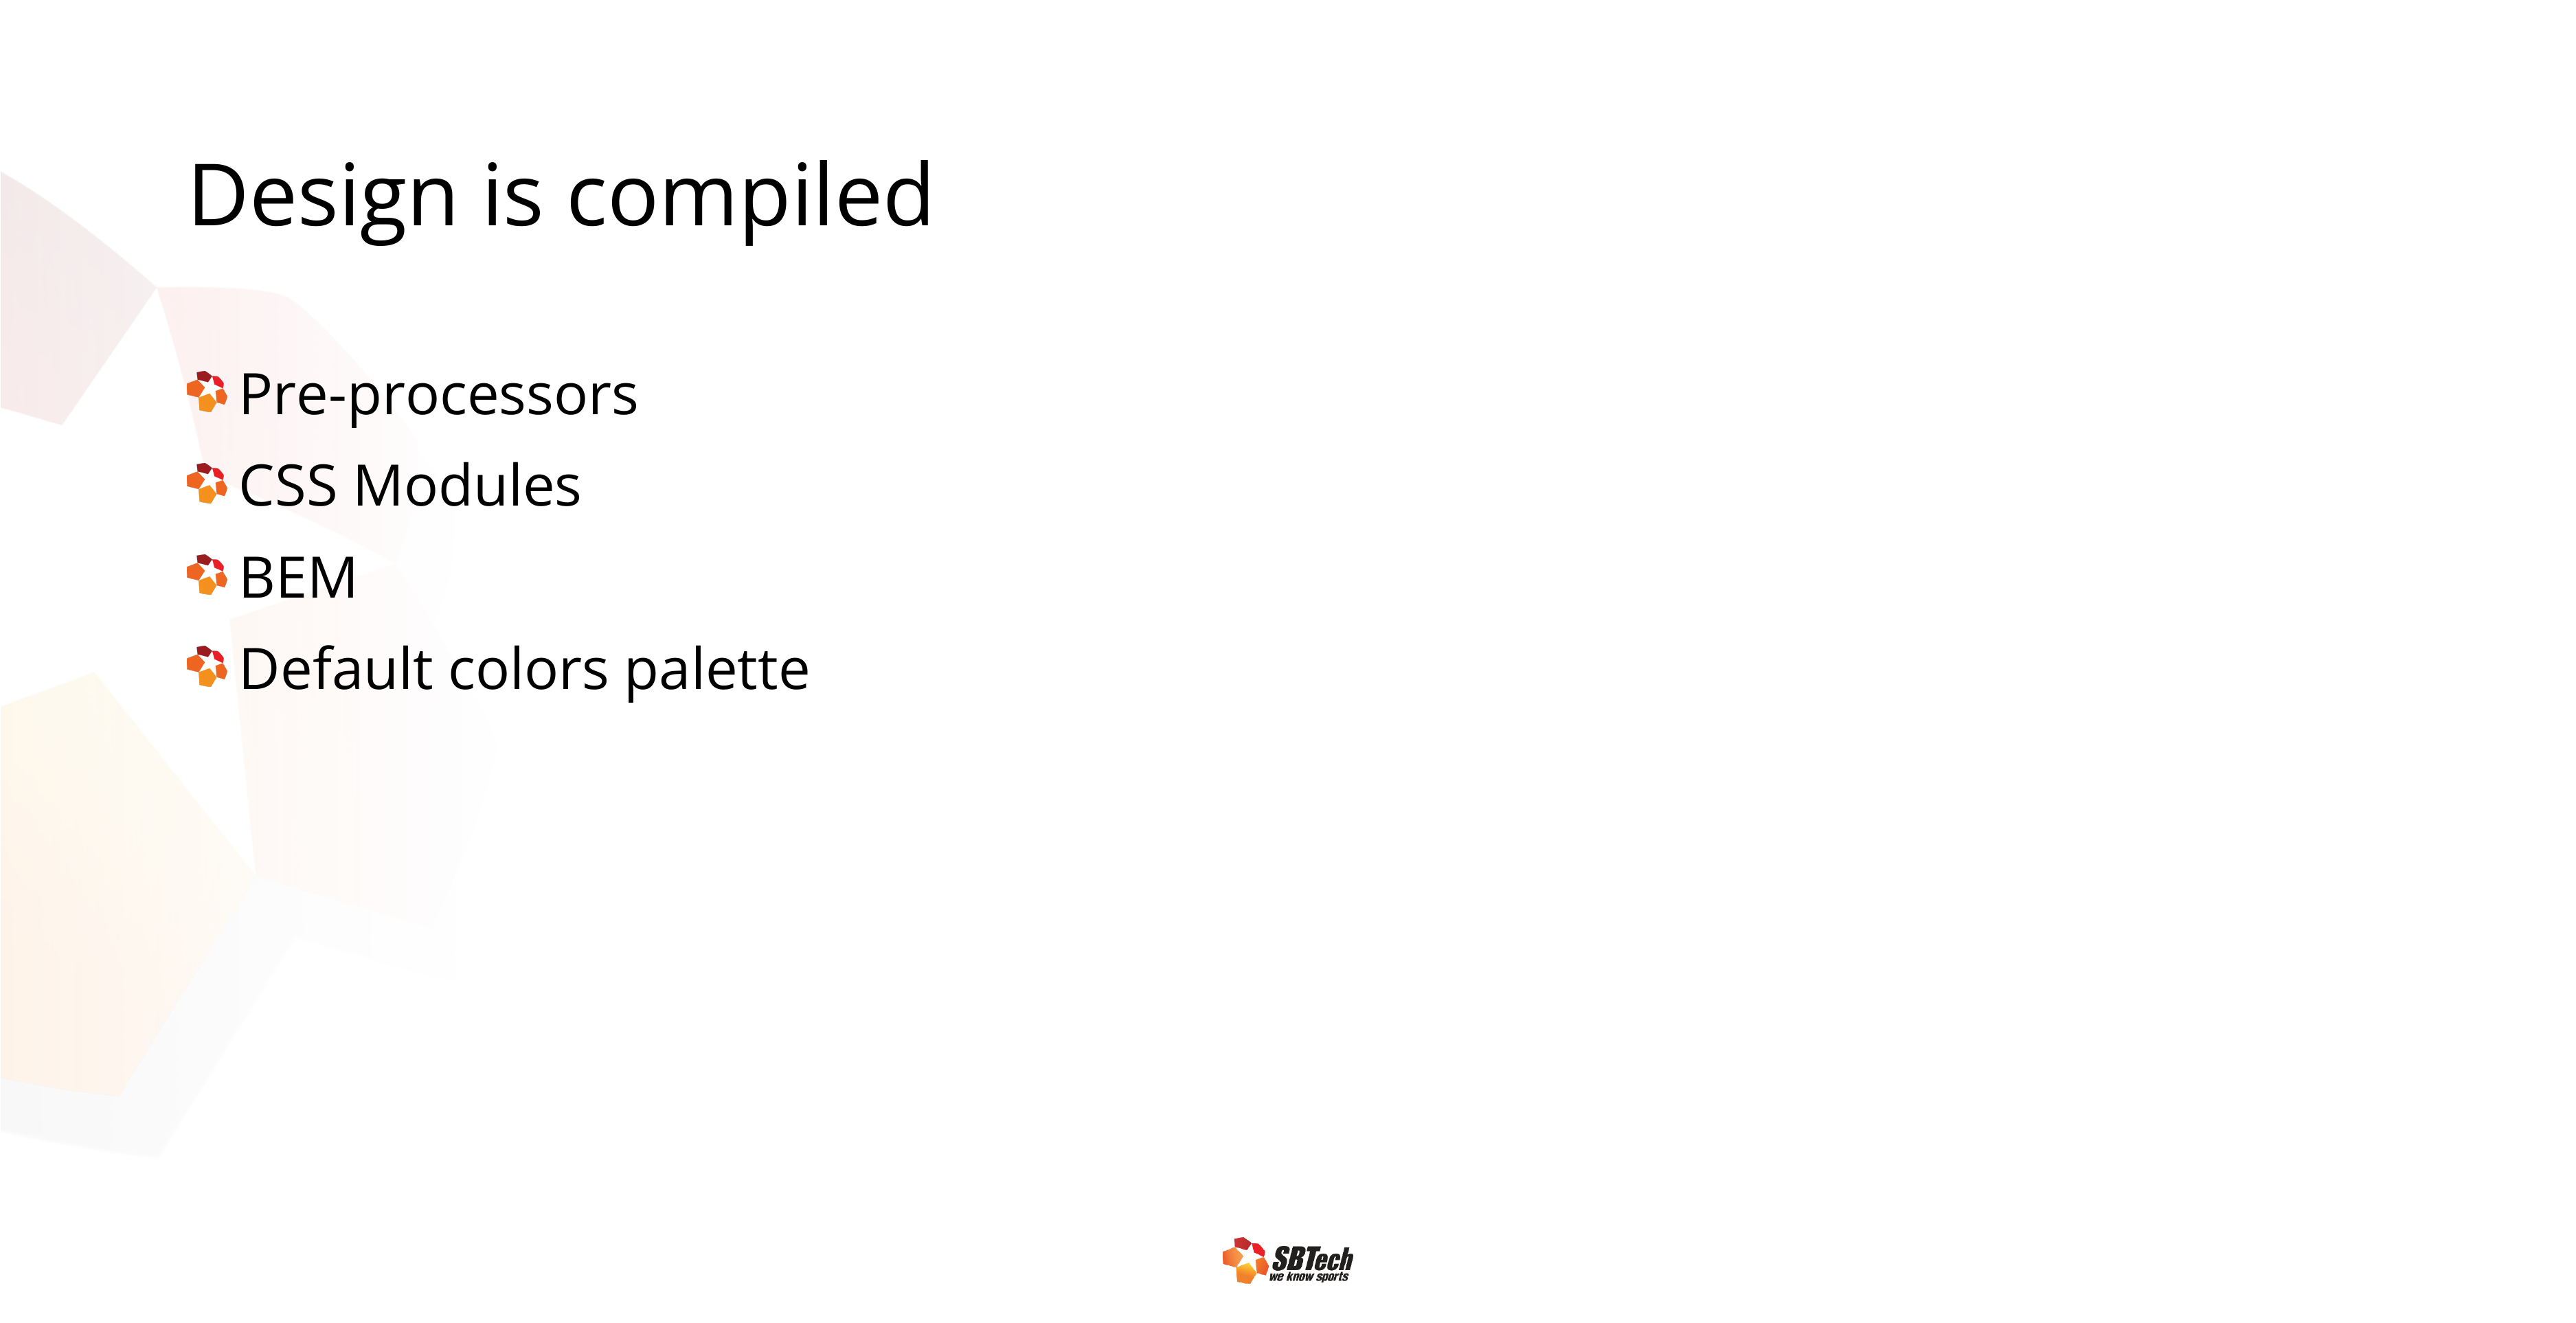

# Design is compiled
Pre-processors
CSS Modules
BEM
Default colors palette